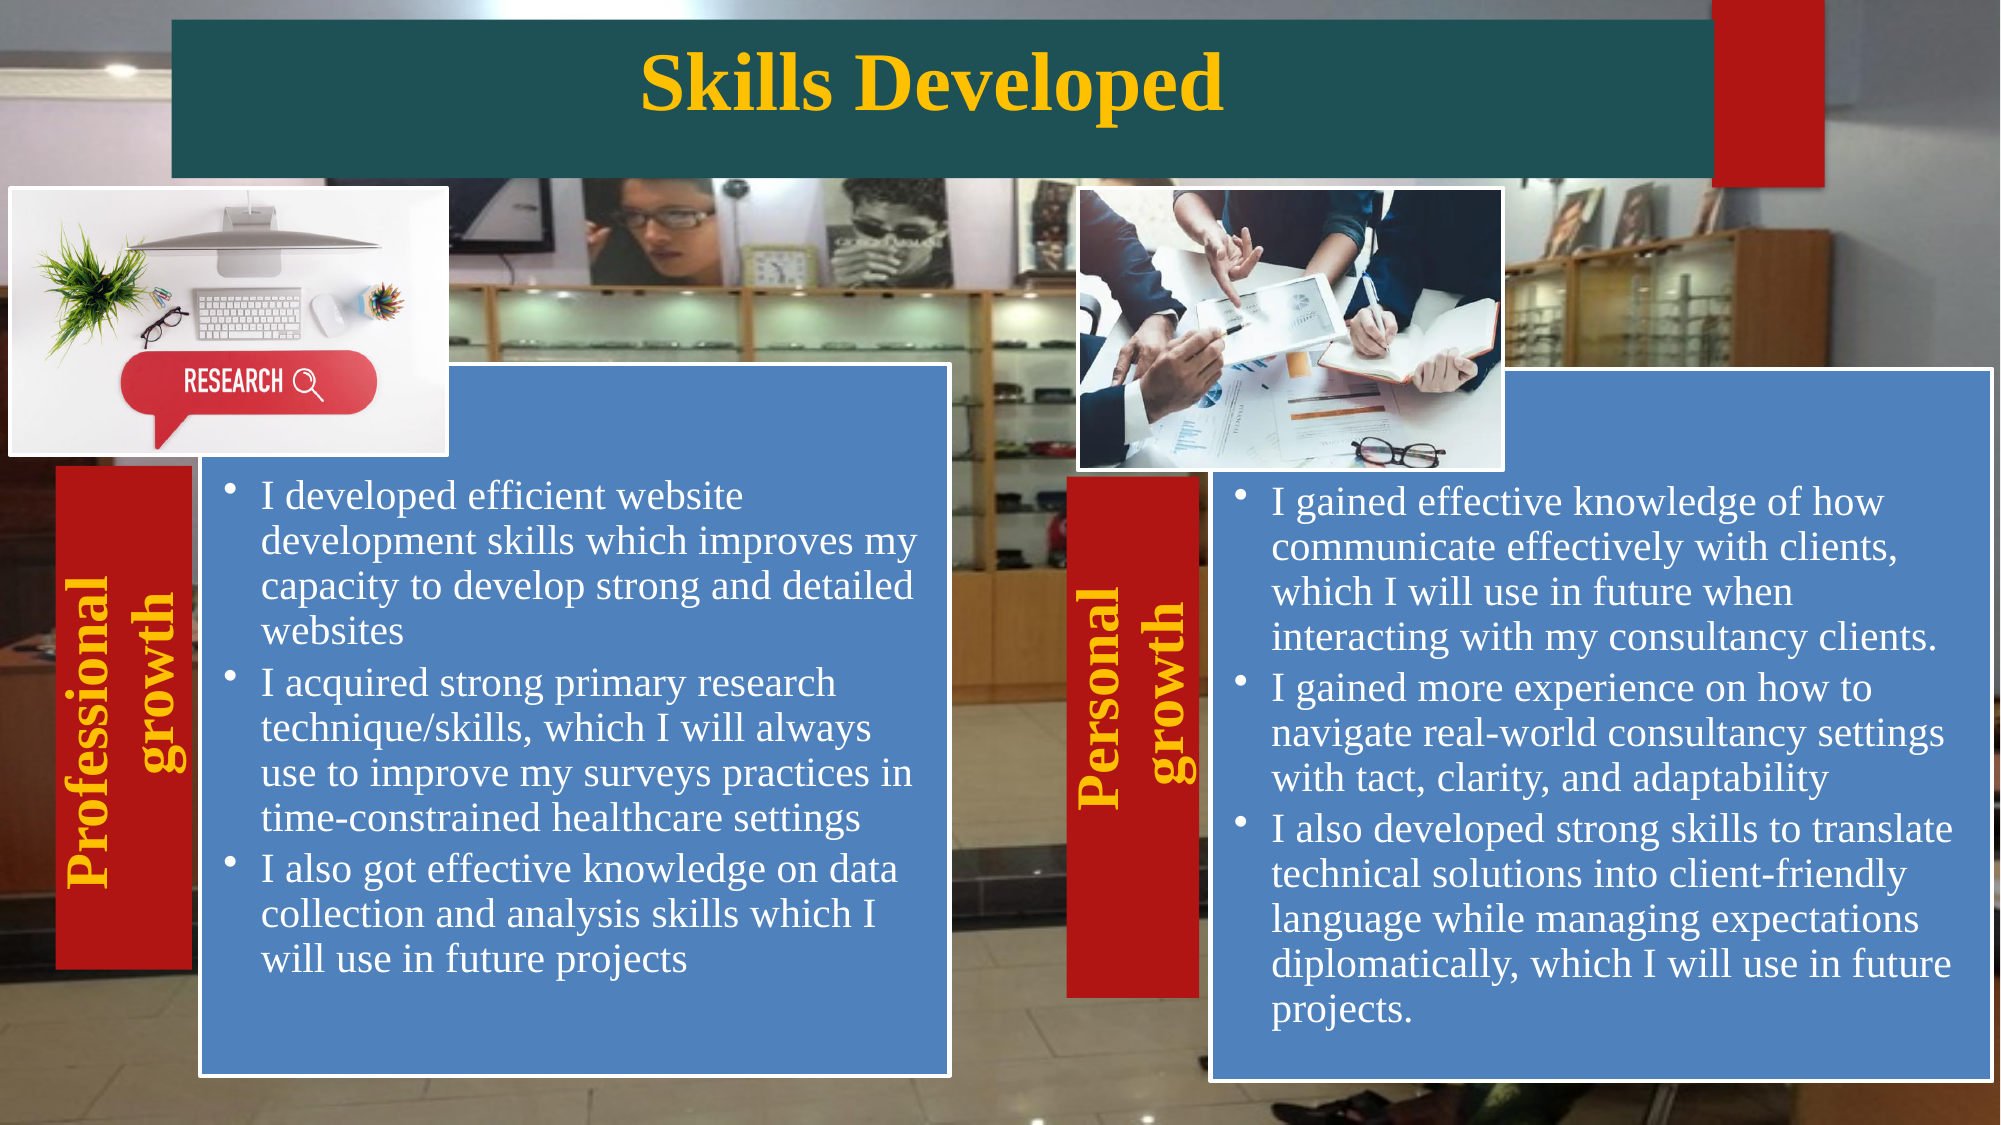

# Skills Developed
Professional growth
I developed efficient website development skills which improves my capacity to develop strong and detailed websites
I acquired strong primary research technique/skills, which I will always use to improve my surveys practices in time-constrained healthcare settings
I also got effective knowledge on data collection and analysis skills which I will use in future projects
Personal growth
I gained effective knowledge of how communicate effectively with clients, which I will use in future when interacting with my consultancy clients.
I gained more experience on how to navigate real-world consultancy settings with tact, clarity, and adaptability
I also developed strong skills to translate technical solutions into client-friendly language while managing expectations diplomatically, which I will use in future projects.